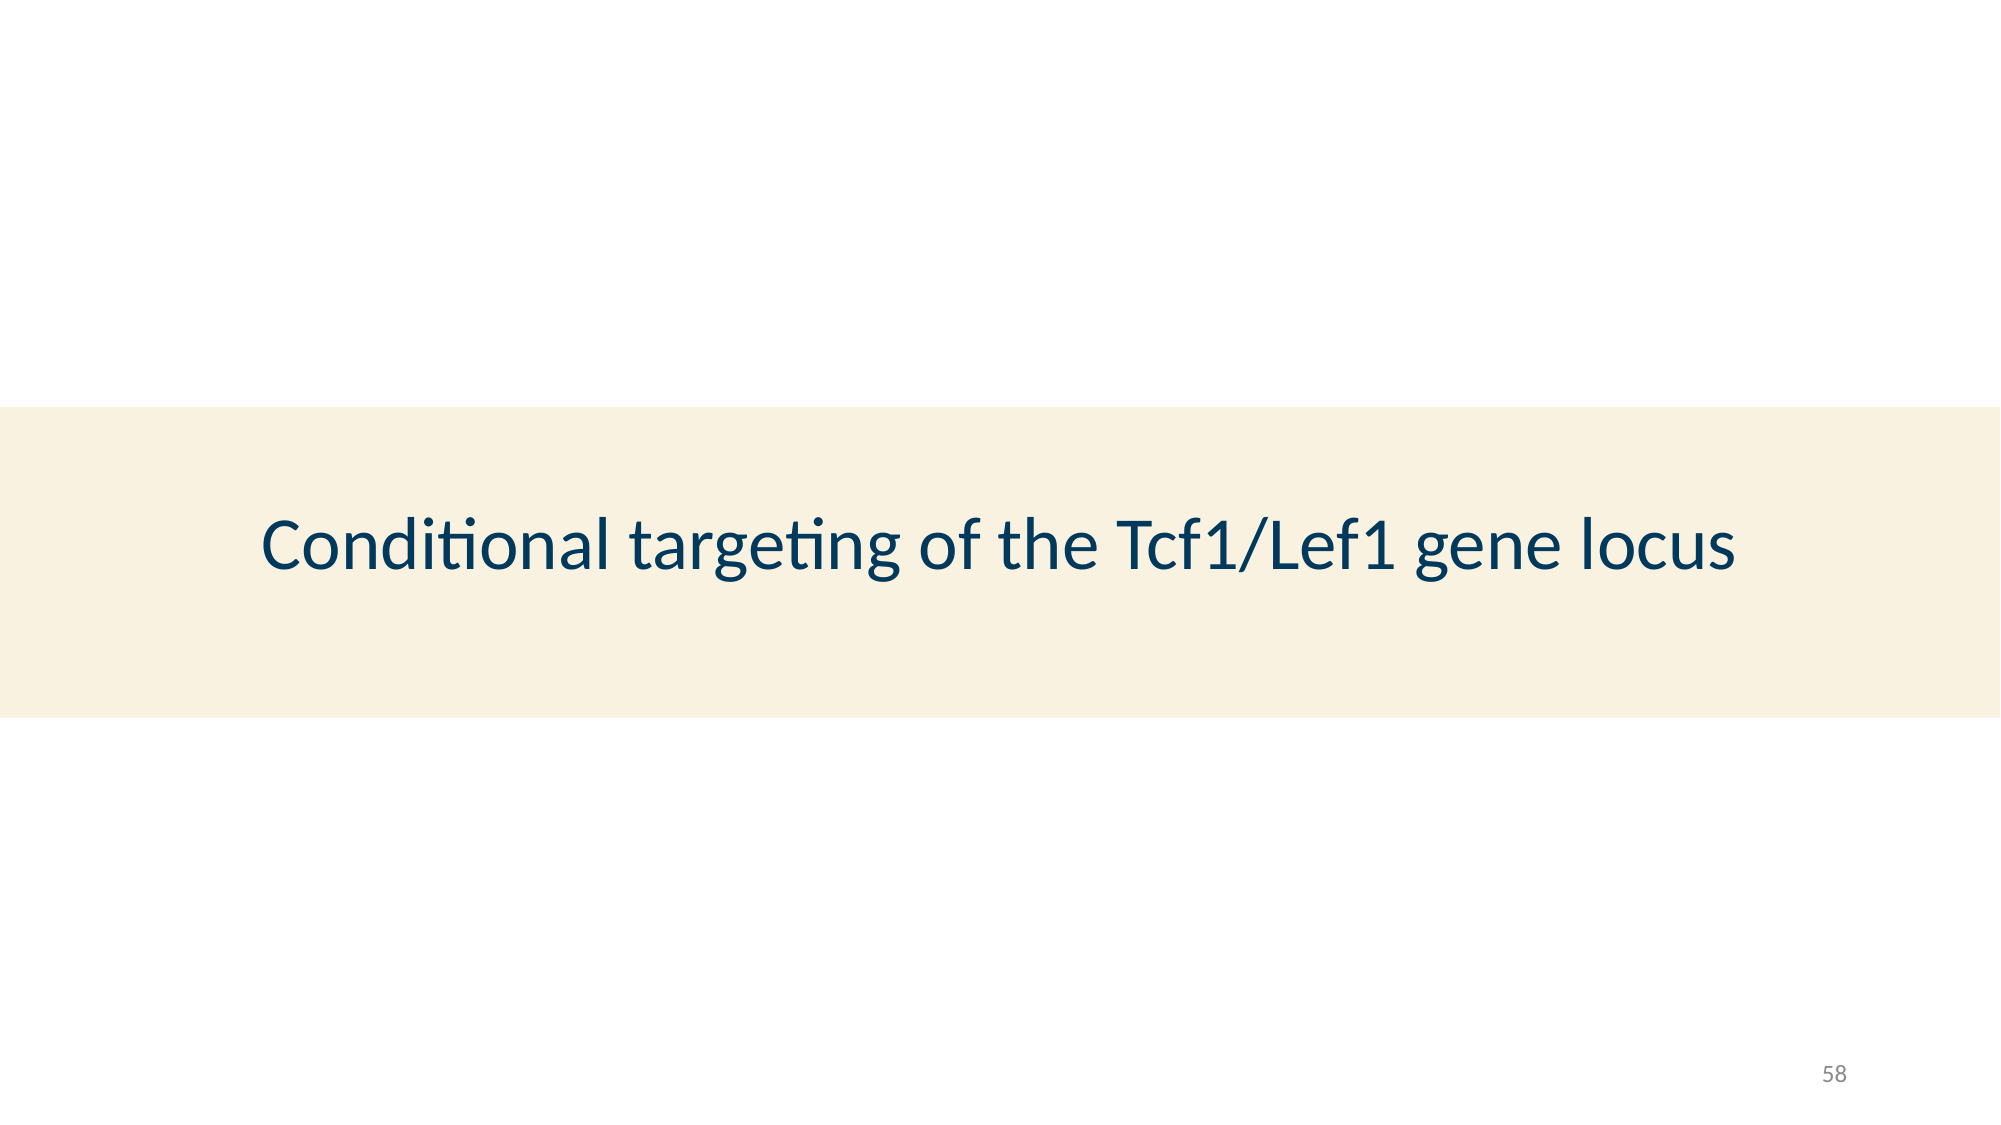

Conditional targeting of the Tcf1/Lef1 gene locus
58